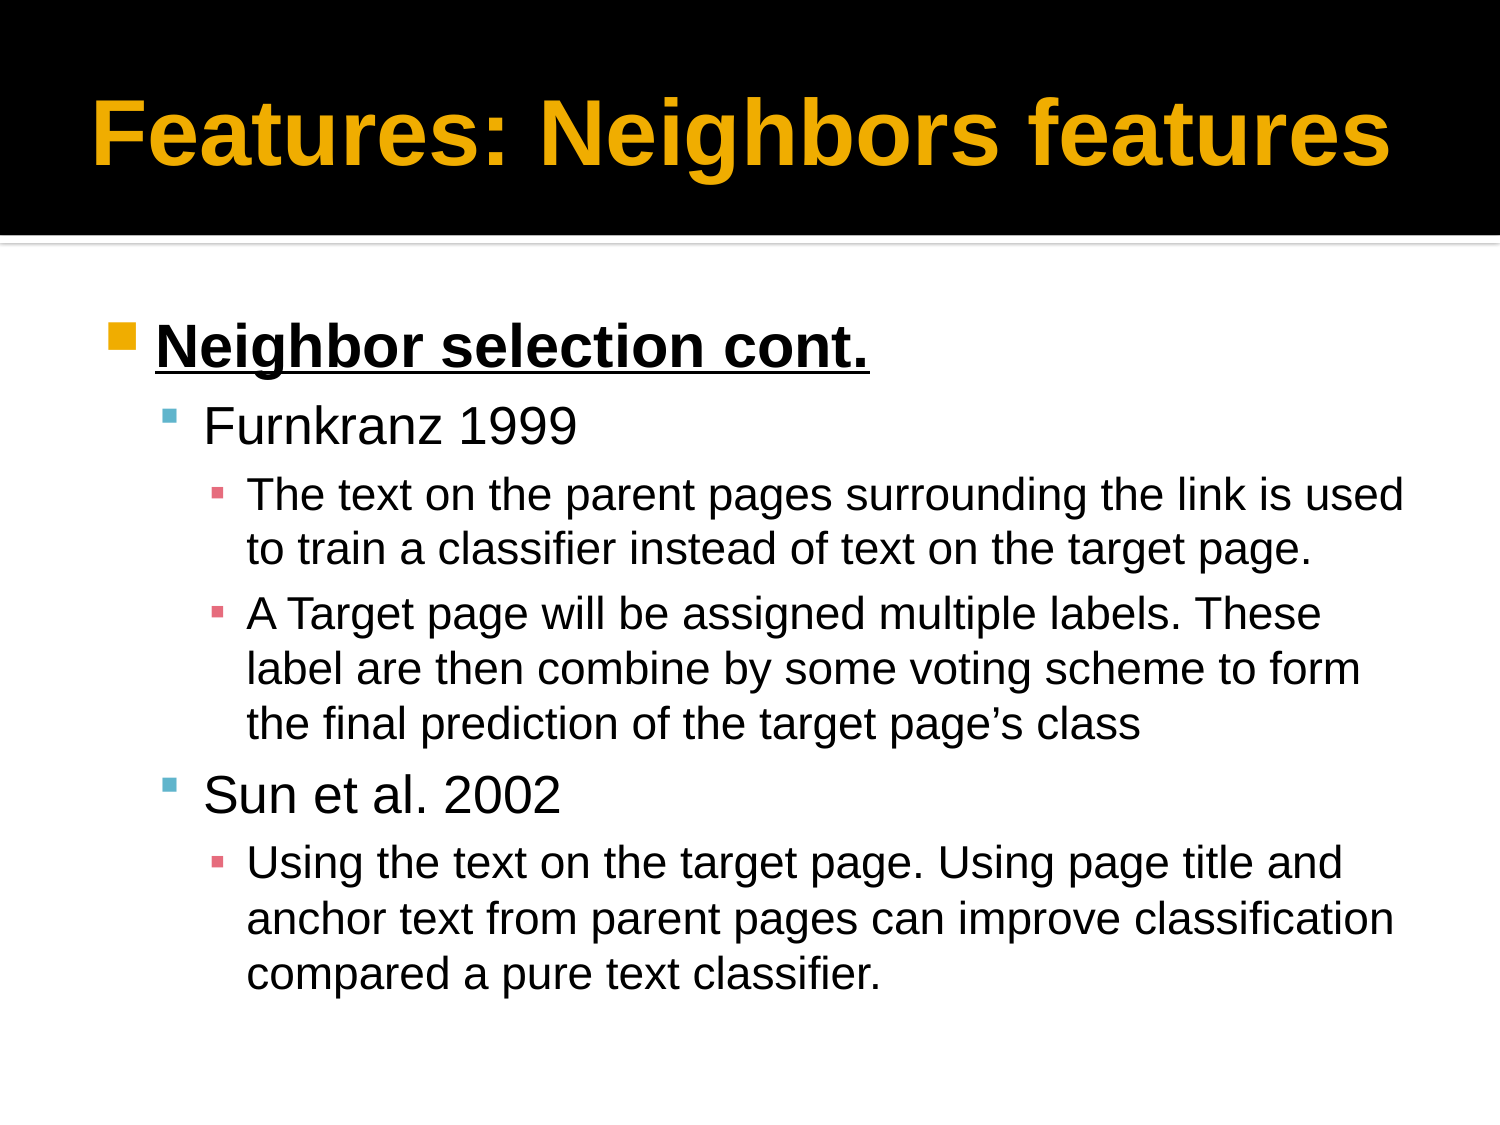

# Features: Neighbors features
Neighbor selection cont.
Furnkranz 1999
The text on the parent pages surrounding the link is used to train a classifier instead of text on the target page.
A Target page will be assigned multiple labels. These label are then combine by some voting scheme to form the final prediction of the target page’s class
Sun et al. 2002
Using the text on the target page. Using page title and anchor text from parent pages can improve classification compared a pure text classifier.